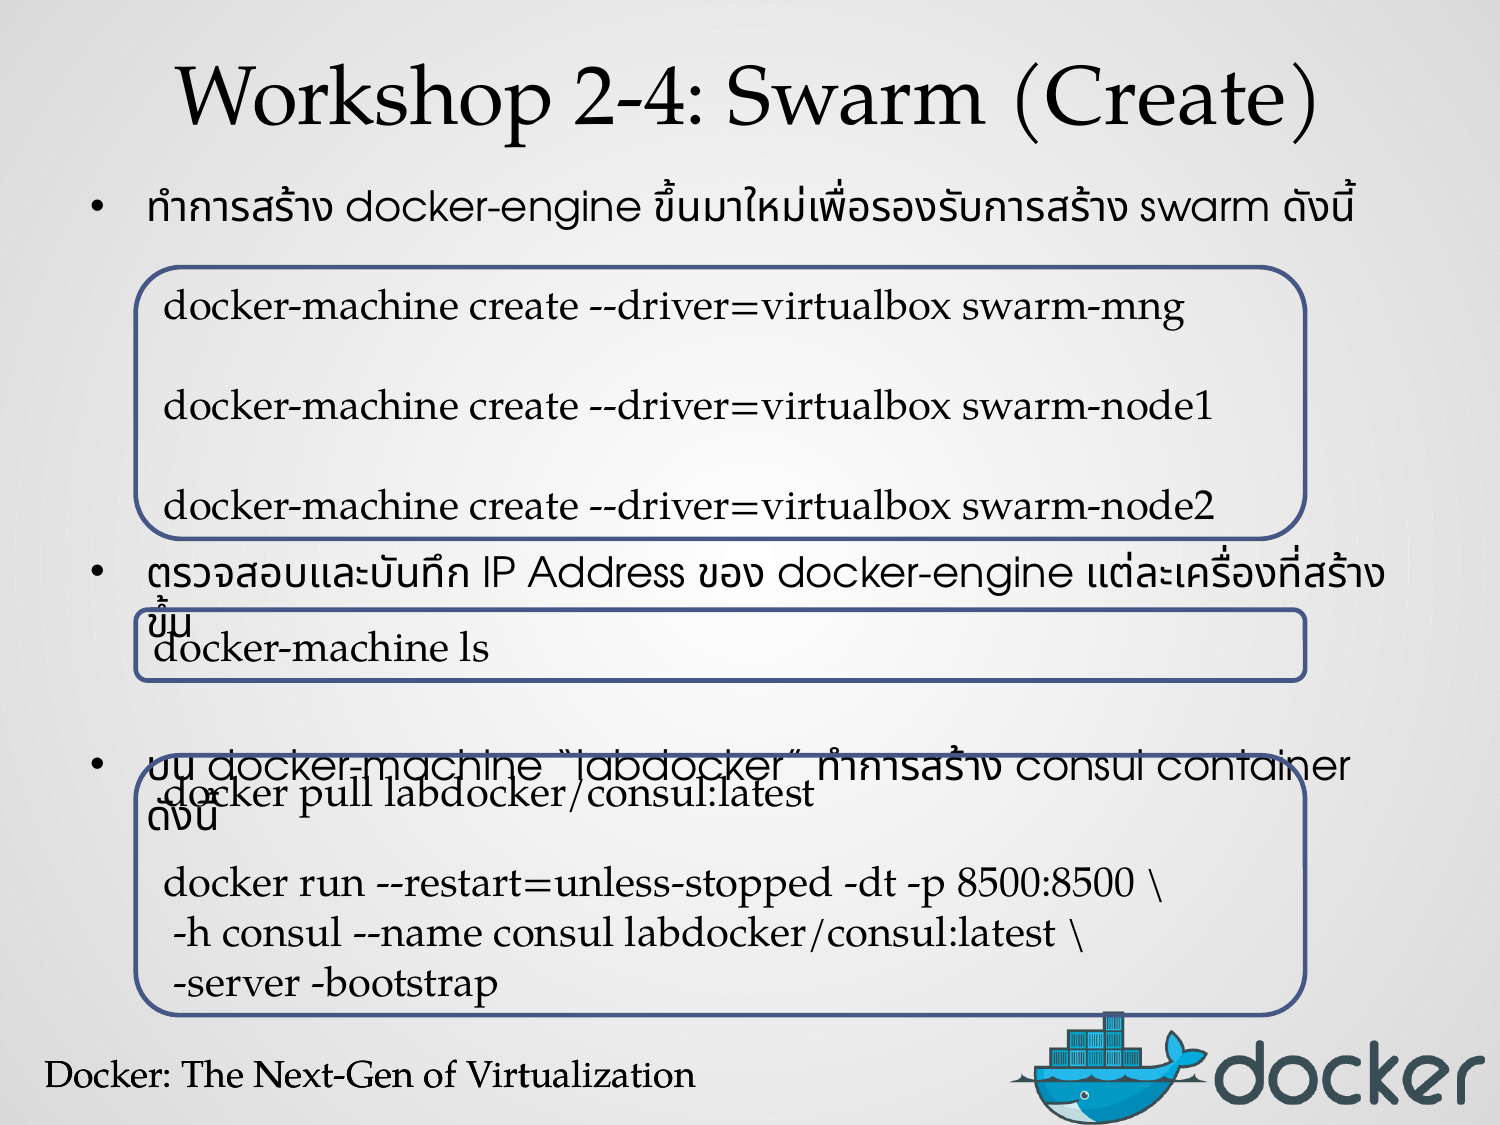

# Workshop 2-4: Swarm (Create)
ทำการสร้าง docker-engine ขึ้นมาใหม่เพื่อรองรับการสร้าง swarm ดังนี้

ตรวจสอบและบันทึก IP Address ของ docker-engine แต่ละเครื่องที่สร้างขึ้น

บน docker-machine “labdocker” ทำการสร้าง consul container ดังนี้

docker-machine create --driver=virtualbox swarm-mng

docker-machine create --driver=virtualbox swarm-node1

docker-machine create --driver=virtualbox swarm-node2
docker-machine ls
docker pull labdocker/consul:latest

docker run --restart=unless-stopped -dt -p 8500:8500 \
 -h consul --name consul labdocker/consul:latest \
 -server -bootstrap
Docker: The Next-Gen of Virtualization
Docker: The Next-Gen of Virtualization